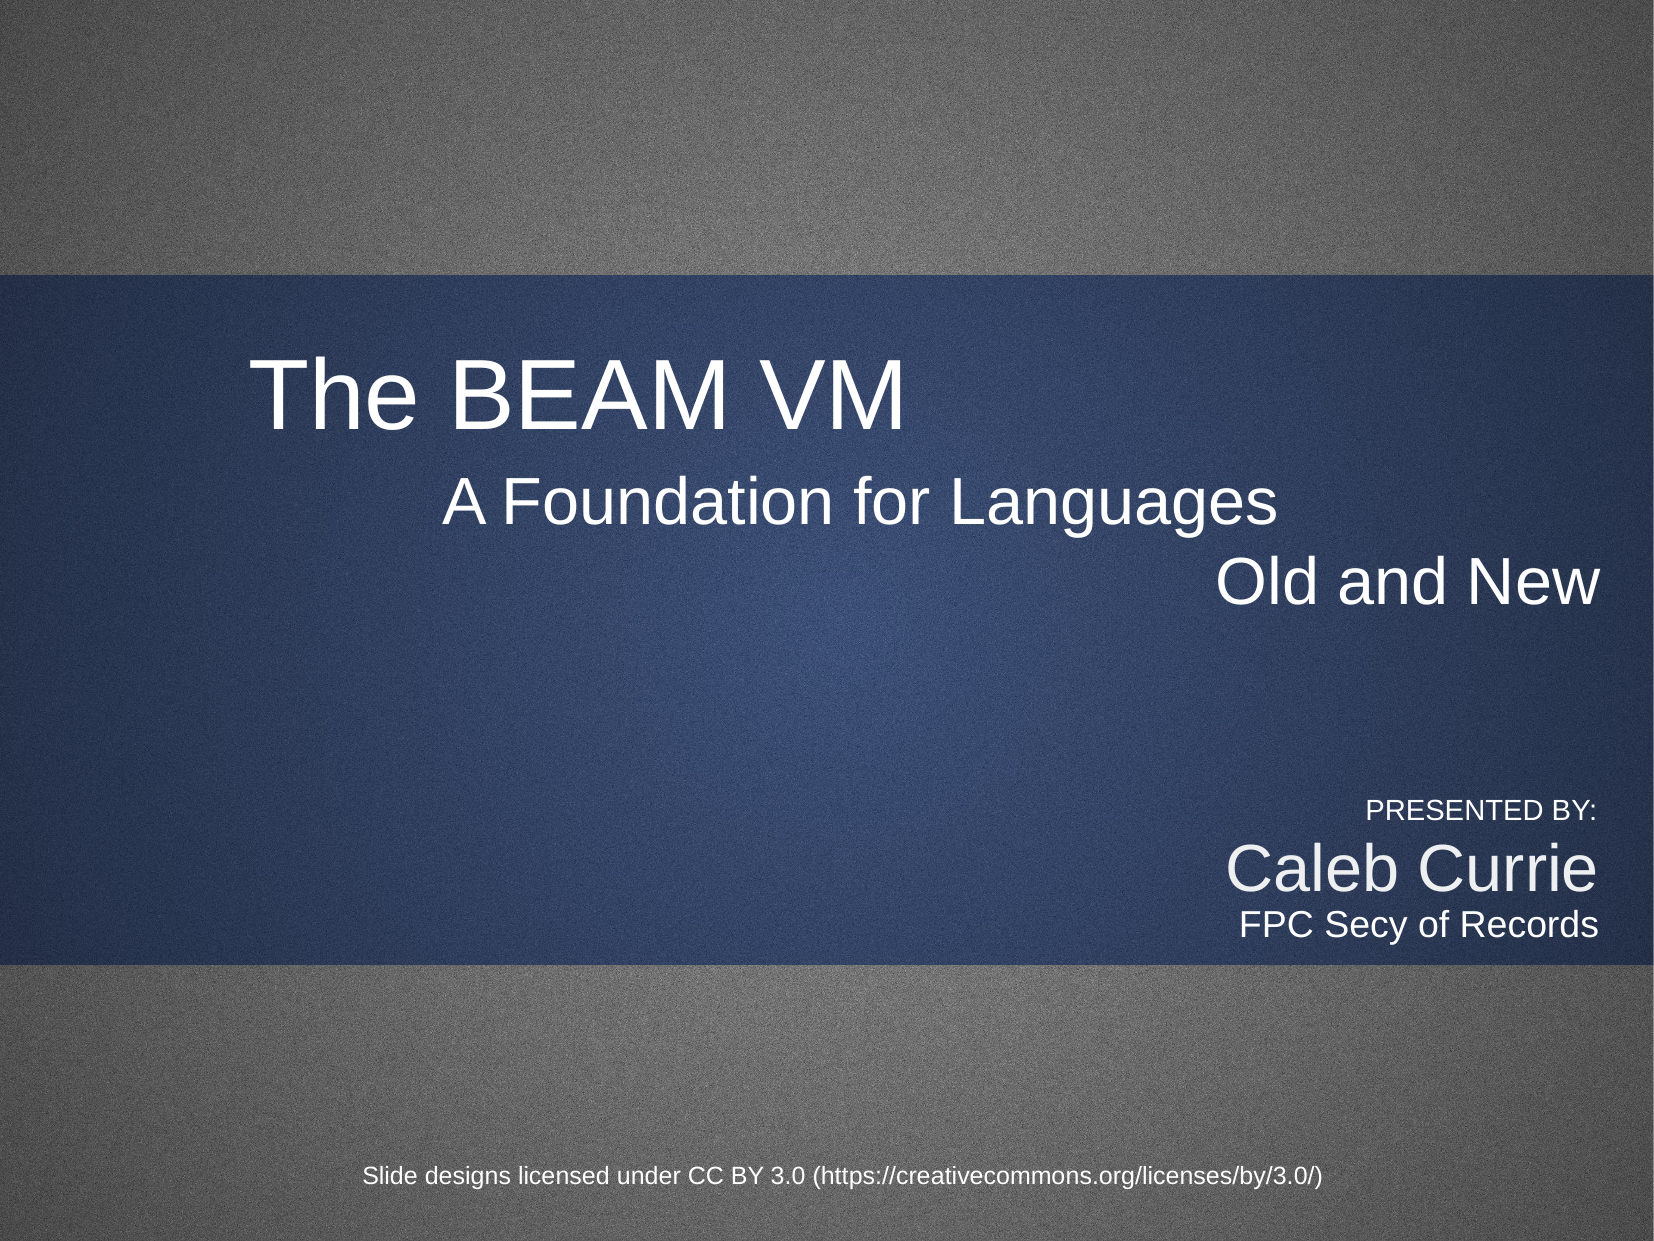

The BEAM VM
A Foundation for Languages
Old and New
PRESENTED BY:
Caleb Currie
FPC Secy of Records
Slide designs licensed under CC BY 3.0 (https://creativecommons.org/licenses/by/3.0/)